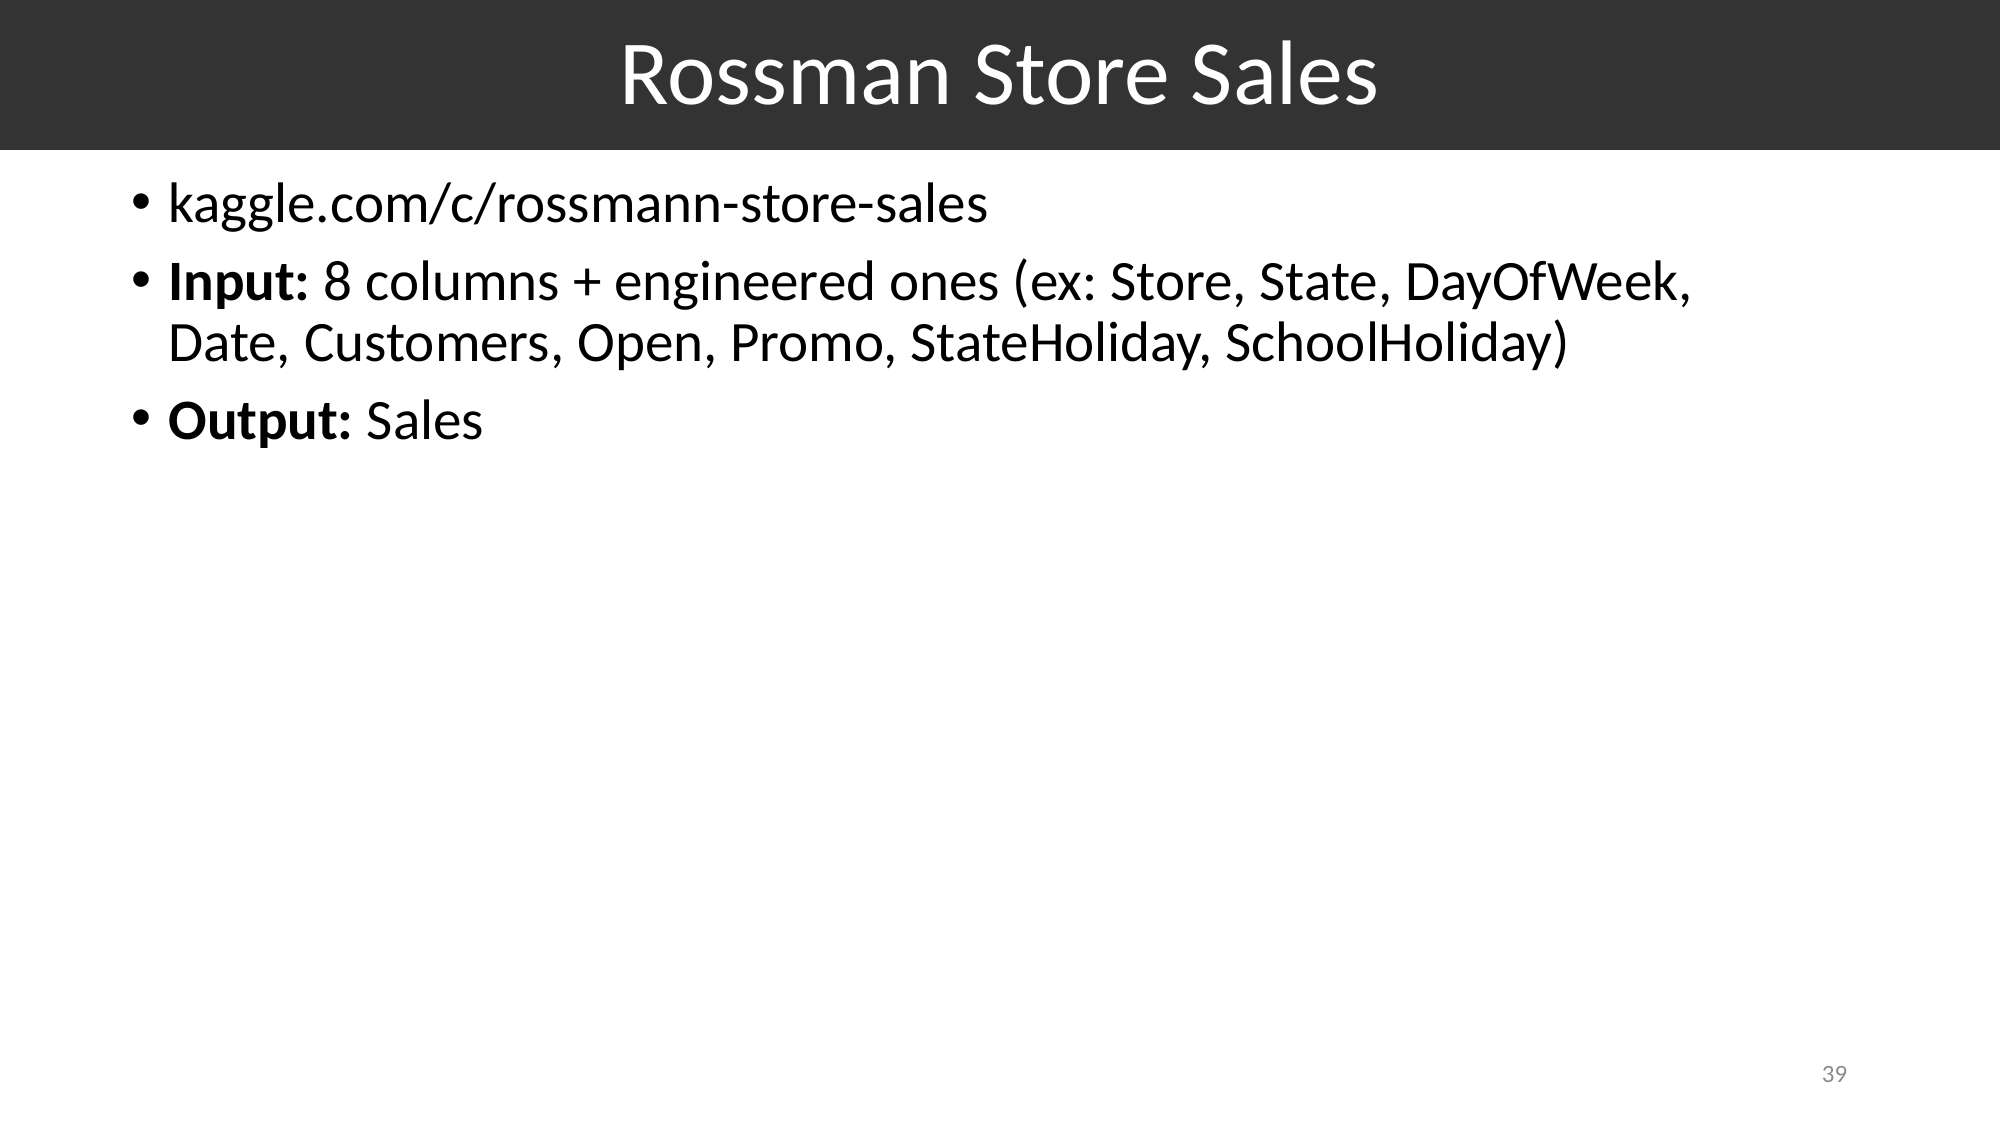

# Rossman Store Sales
kaggle.com/c/rossmann-store-sales
Input: 8 columns + engineered ones (ex: Store, State, DayOfWeek, Date, Customers, Open, Promo, StateHoliday, SchoolHoliday)
Output: Sales
Embedding of State

39